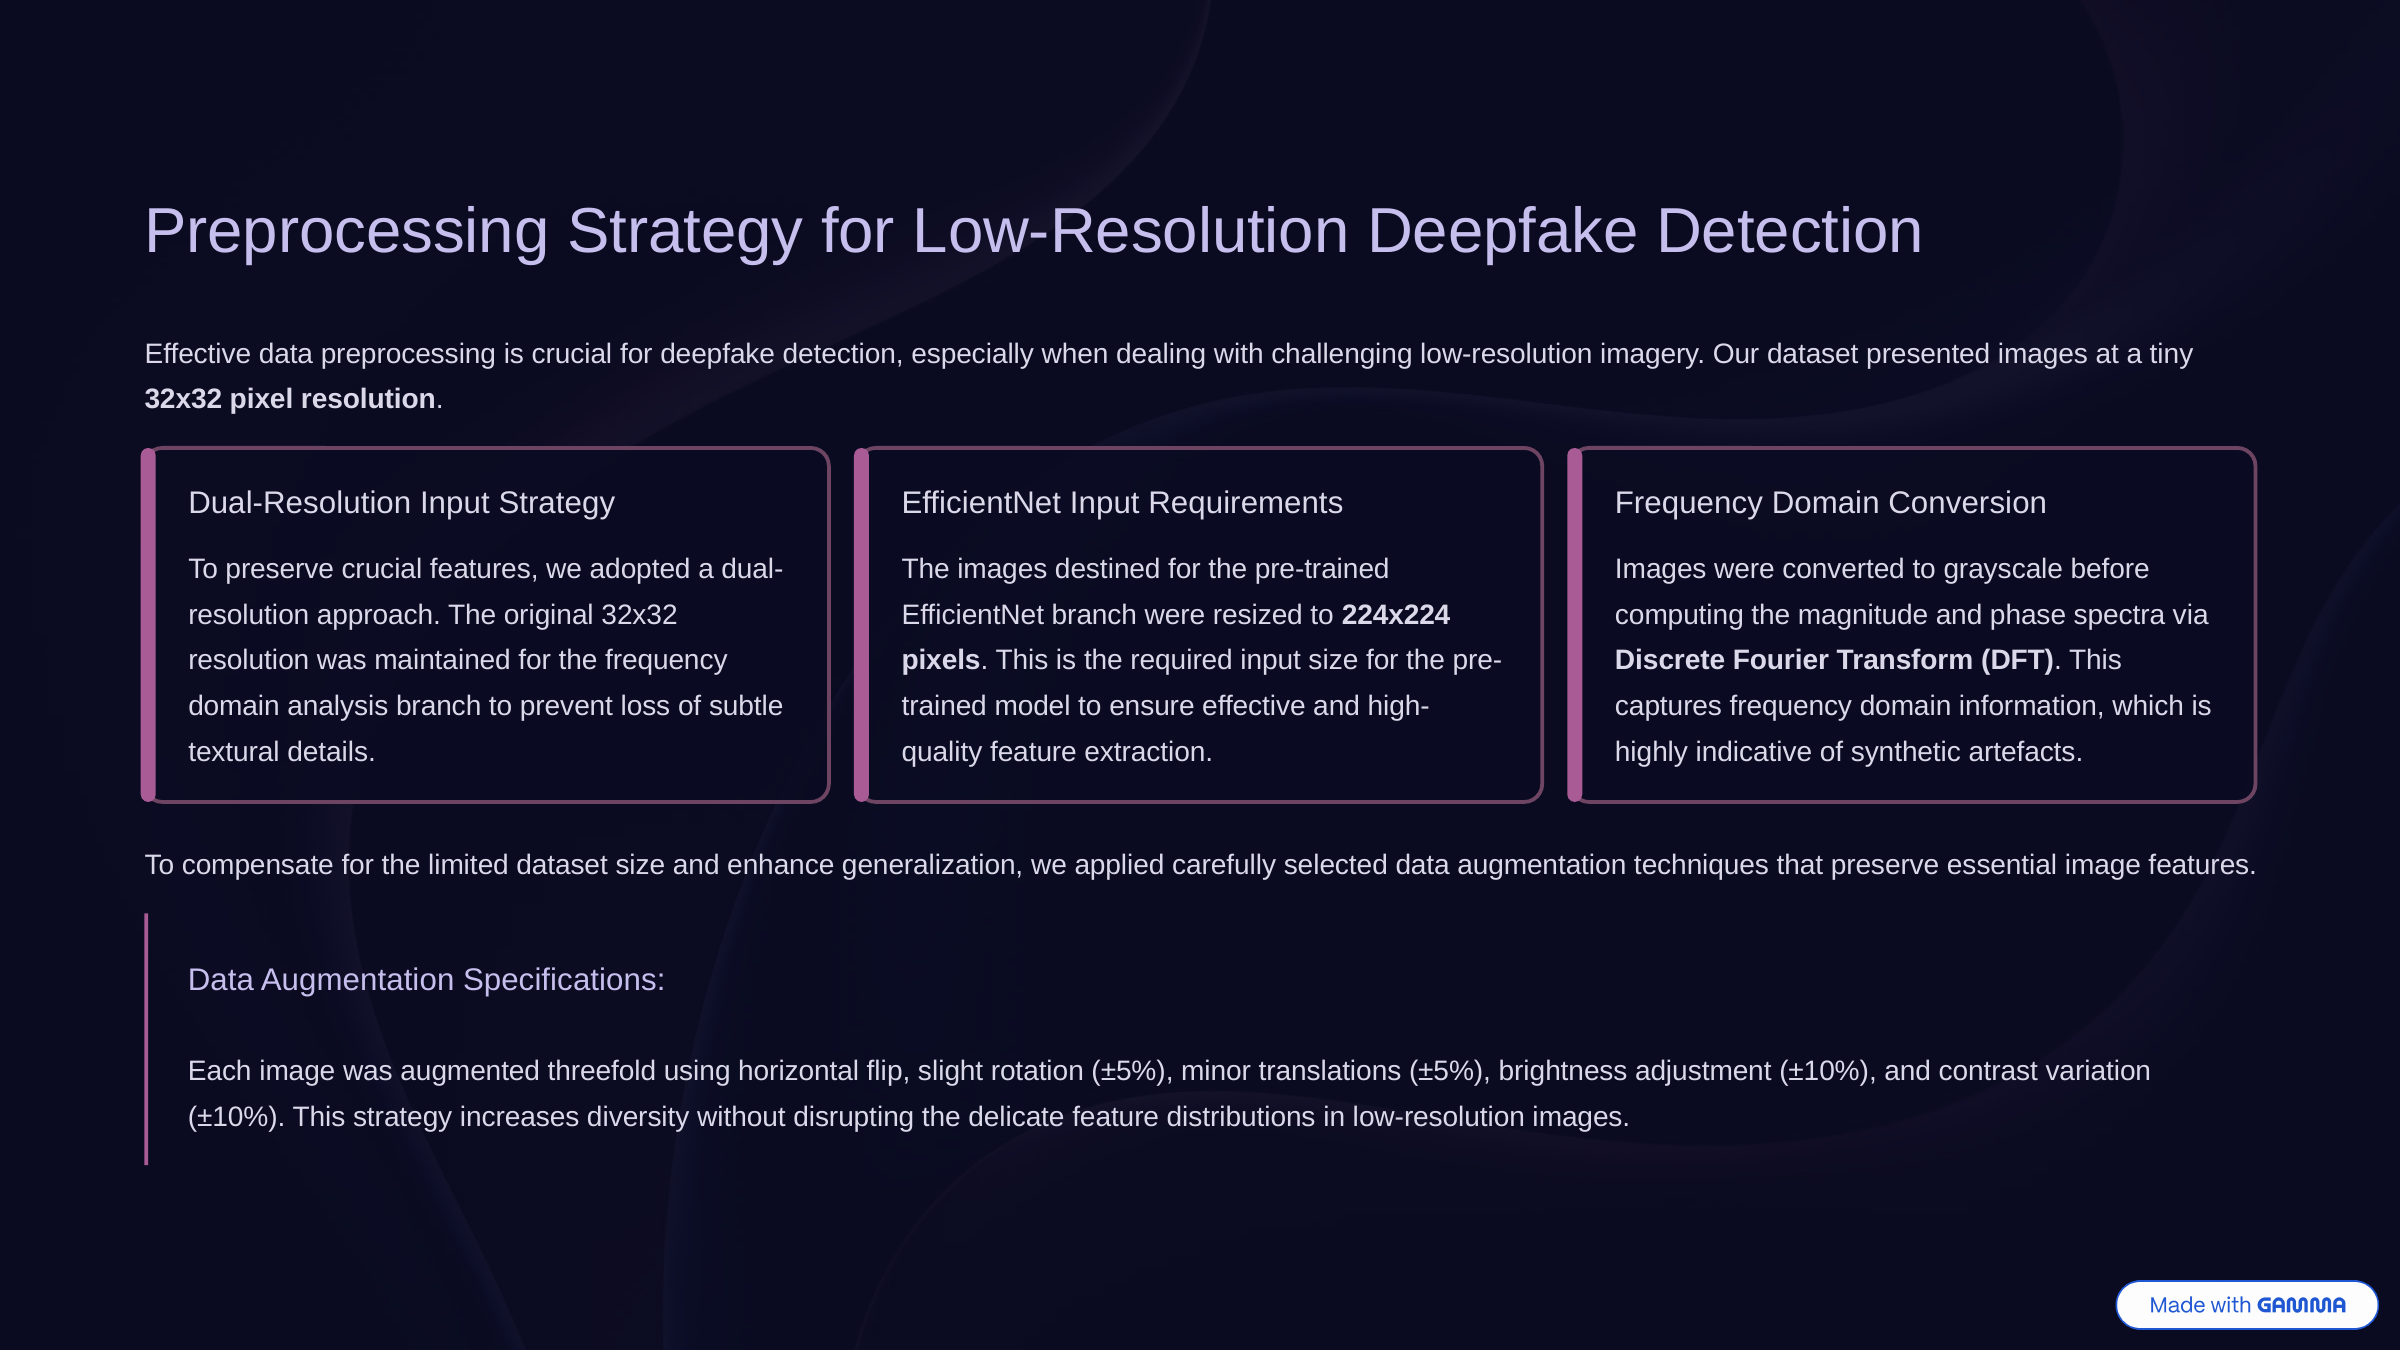

Preprocessing Strategy for Low-Resolution Deepfake Detection
Effective data preprocessing is crucial for deepfake detection, especially when dealing with challenging low-resolution imagery. Our dataset presented images at a tiny 32x32 pixel resolution.

Dual-Resolution Input Strategy
EfficientNet Input Requirements
Frequency Domain Conversion
To preserve crucial features, we adopted a dual-resolution approach. The original 32x32 resolution was maintained for the frequency domain analysis branch to prevent loss of subtle textural details.
The images destined for the pre-trained EfficientNet branch were resized to 224x224 pixels. This is the required input size for the pre-trained model to ensure effective and high-quality feature extraction.
Images were converted to grayscale before computing the magnitude and phase spectra via Discrete Fourier Transform (DFT). This captures frequency domain information, which is highly indicative of synthetic artefacts.
To compensate for the limited dataset size and enhance generalization, we applied carefully selected data augmentation techniques that preserve essential image features.

Data Augmentation Specifications:
Each image was augmented threefold using horizontal flip, slight rotation (±5%), minor translations (±5%), brightness adjustment (±10%), and contrast variation (±10%). This strategy increases diversity without disrupting the delicate feature distributions in low-resolution images.